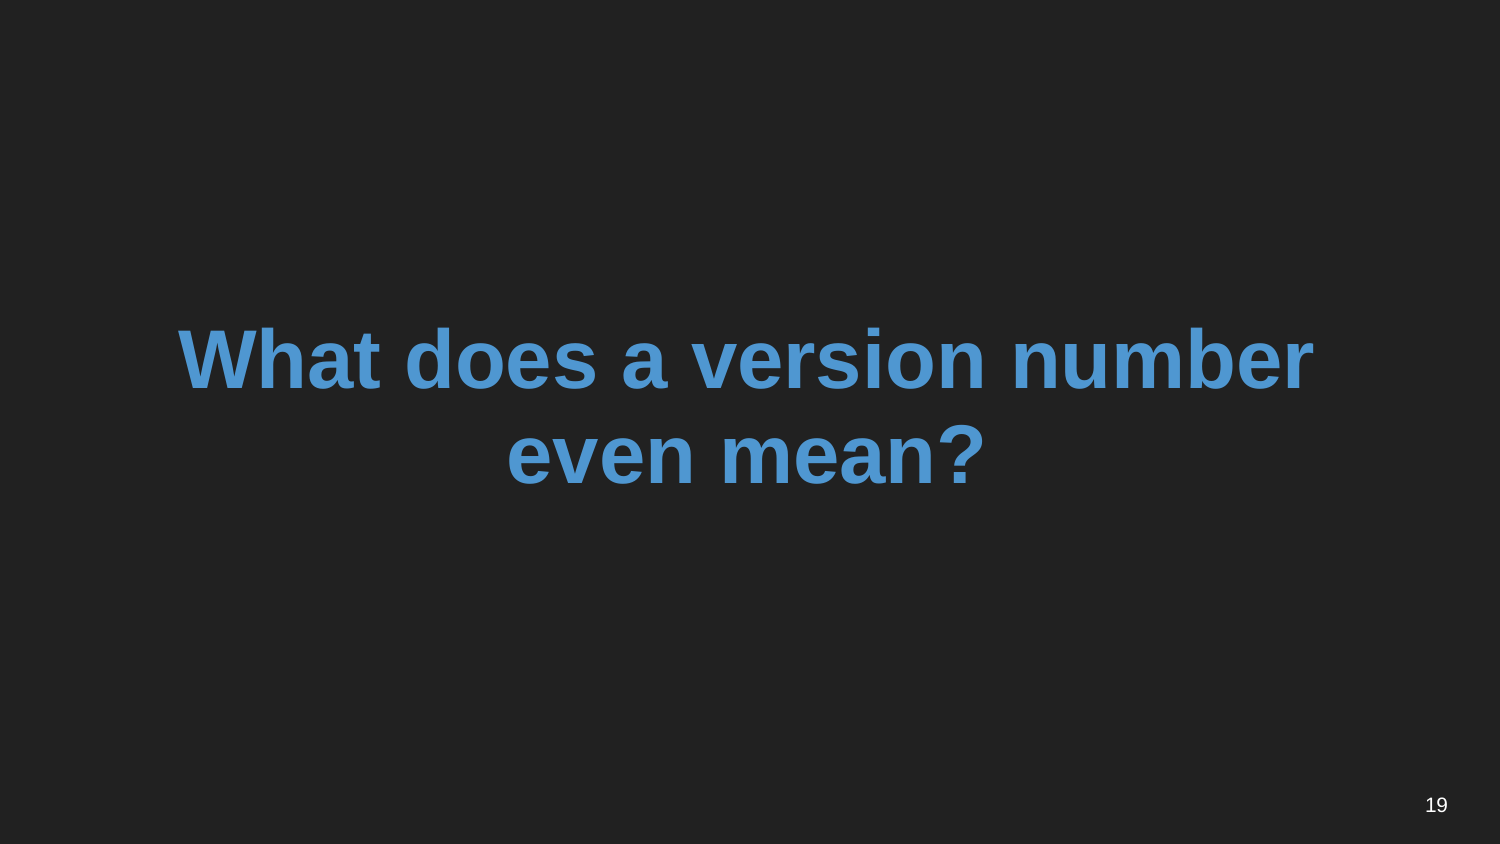

# What does a version number even mean?
19